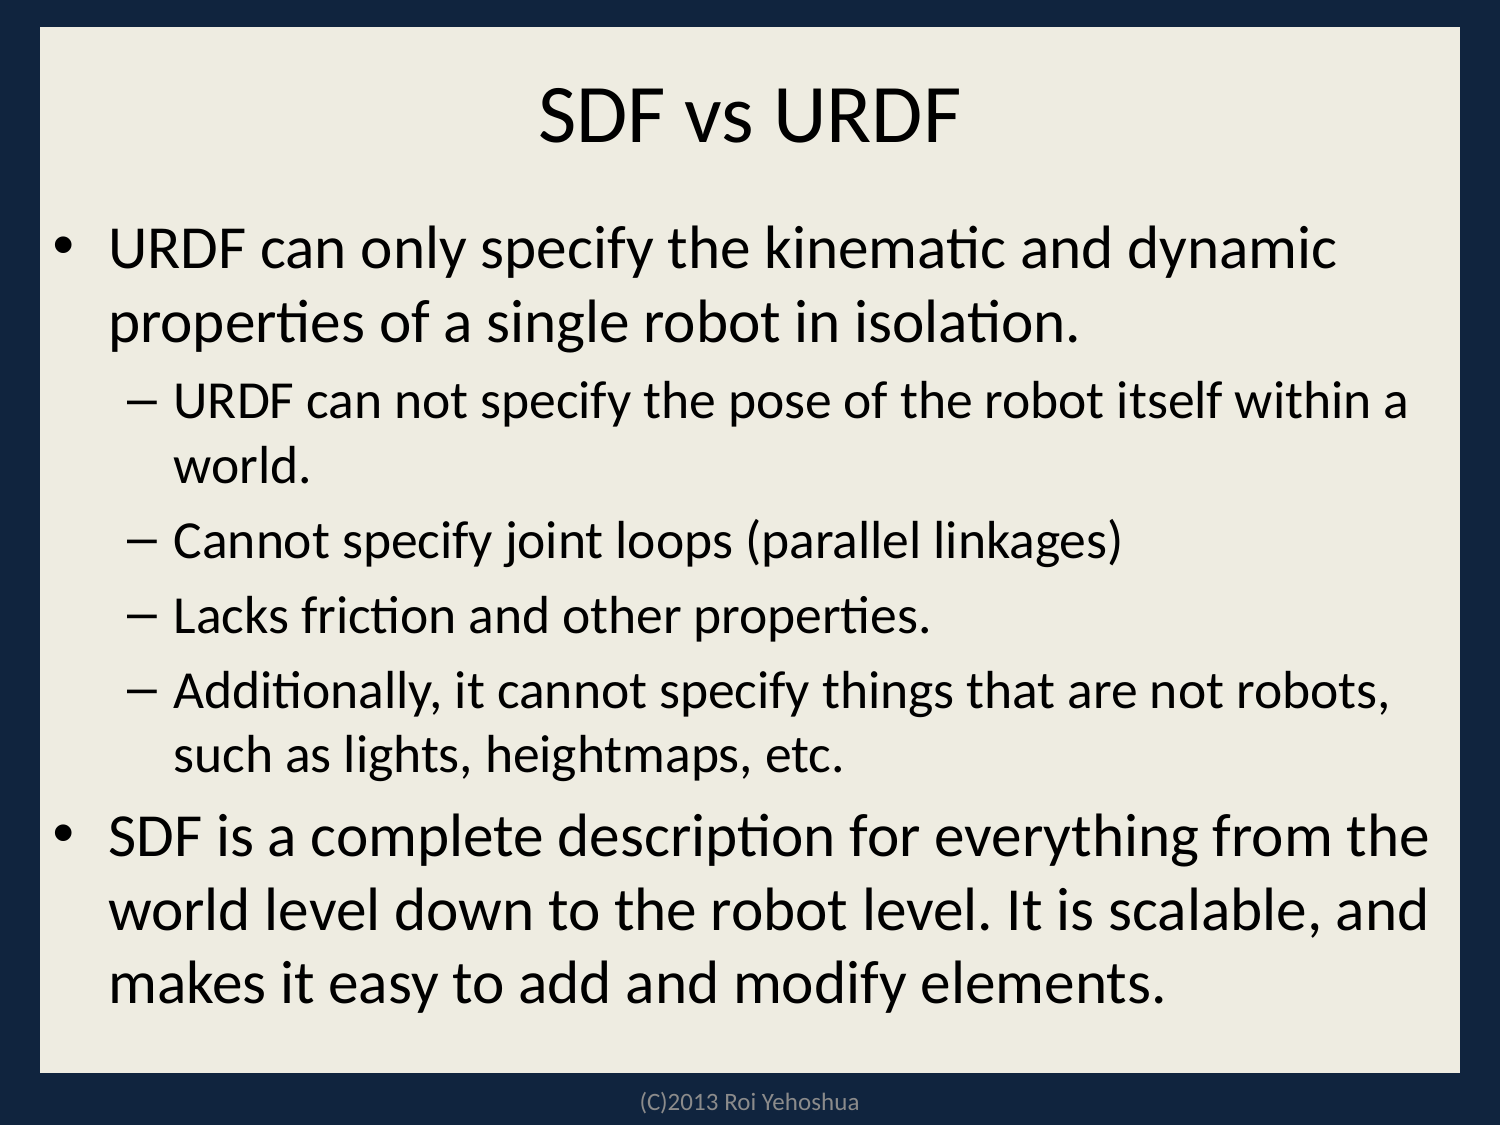

# SDF vs URDF
URDF can only specify the kinematic and dynamic properties of a single robot in isolation.
URDF can not specify the pose of the robot itself within a world.
Cannot specify joint loops (parallel linkages)
Lacks friction and other properties.
Additionally, it cannot specify things that are not robots, such as lights, heightmaps, etc.
SDF is a complete description for everything from the world level down to the robot level. It is scalable, and makes it easy to add and modify elements.

(C)2013 Roi Yehoshua